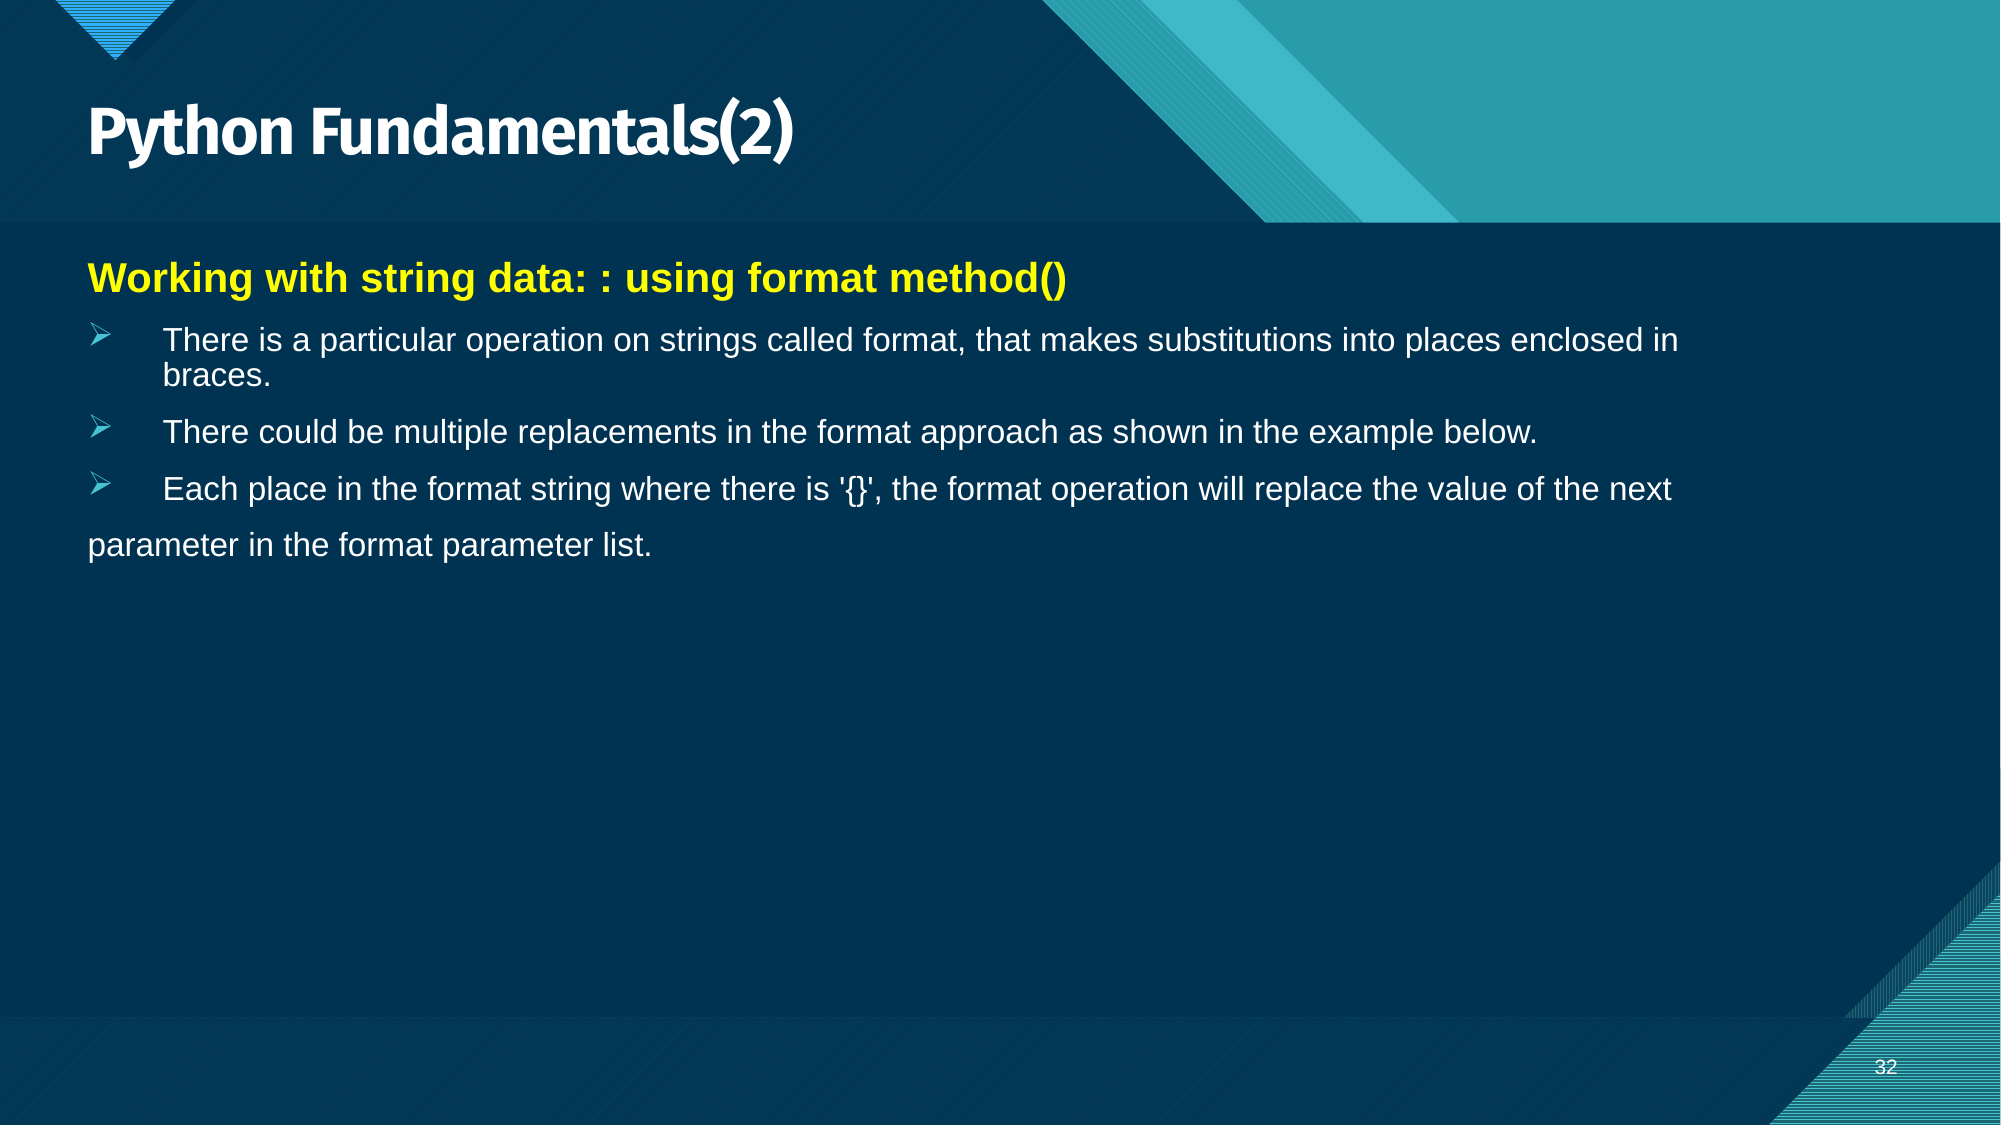

# Python Fundamentals(2)
Working with string data: : using format method()
There is a particular operation on strings called format, that makes substitutions into places enclosed in braces.
There could be multiple replacements in the format approach as shown in the example below.
Each place in the format string where there is '{}', the format operation will replace the value of the next
parameter in the format parameter list.

32